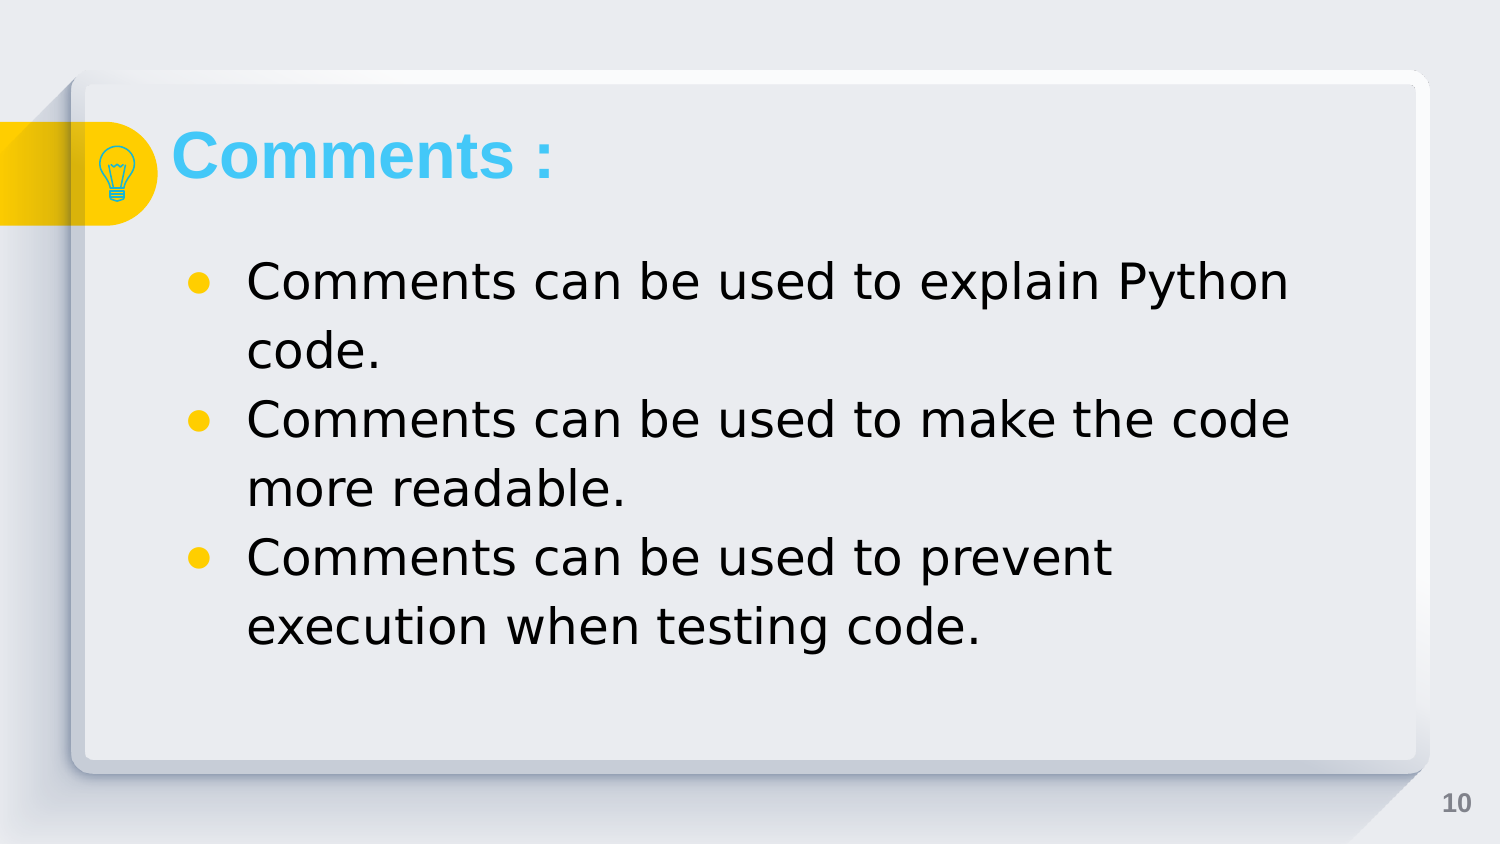

# Comments :
Comments can be used to explain Python code.
Comments can be used to make the code more readable.
Comments can be used to prevent execution when testing code.
10